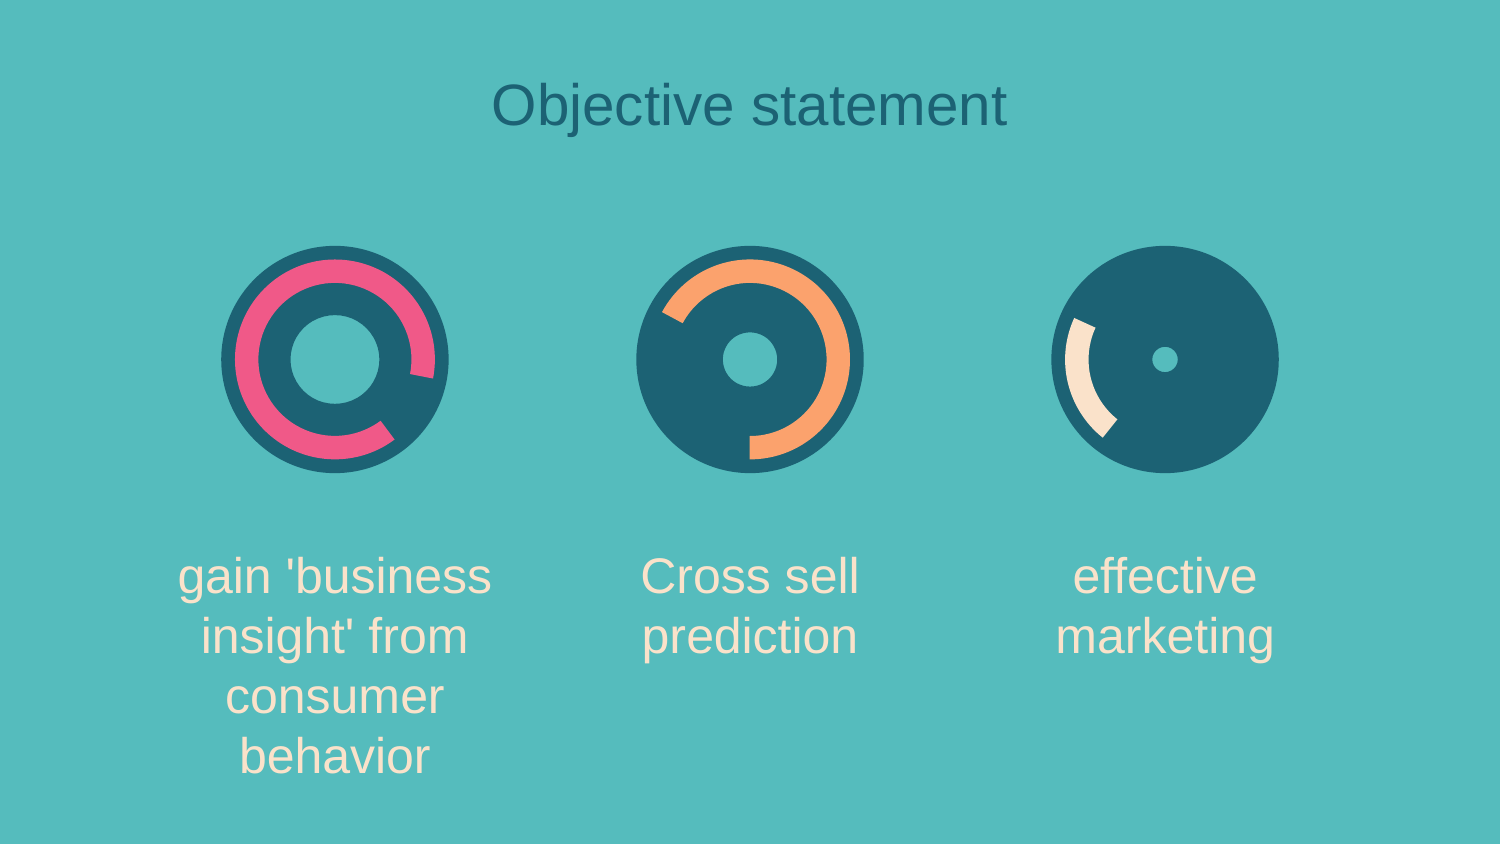

# Objective statement

gain 'business insight' from consumer behavior
Cross sell prediction
effective marketing